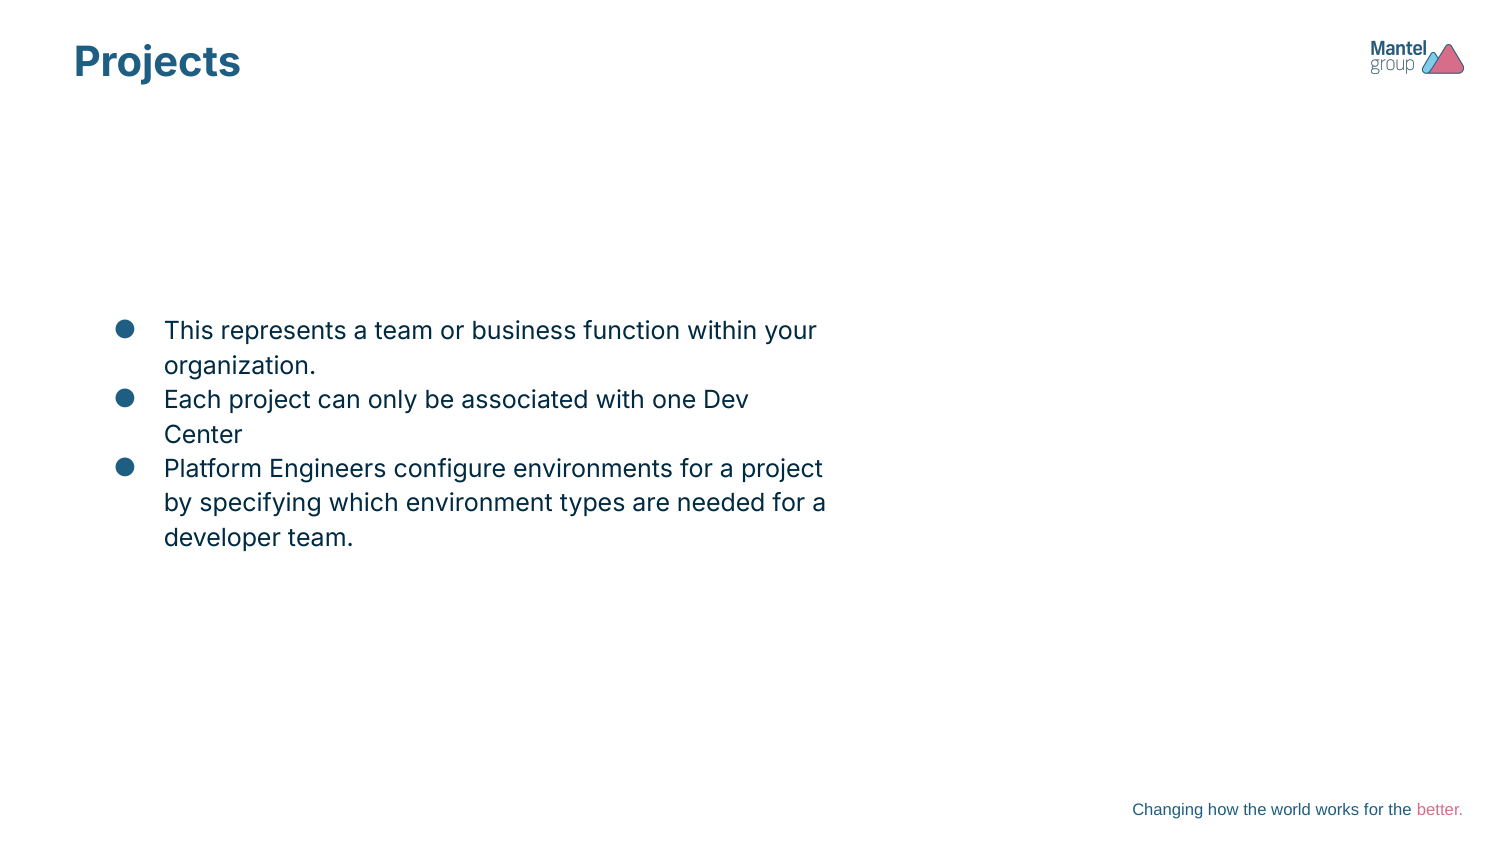

# Projects

This represents a team or business function within your organization.
Each project can only be associated with one Dev Center
Platform Engineers configure environments for a project by specifying which environment types are needed for a developer team.